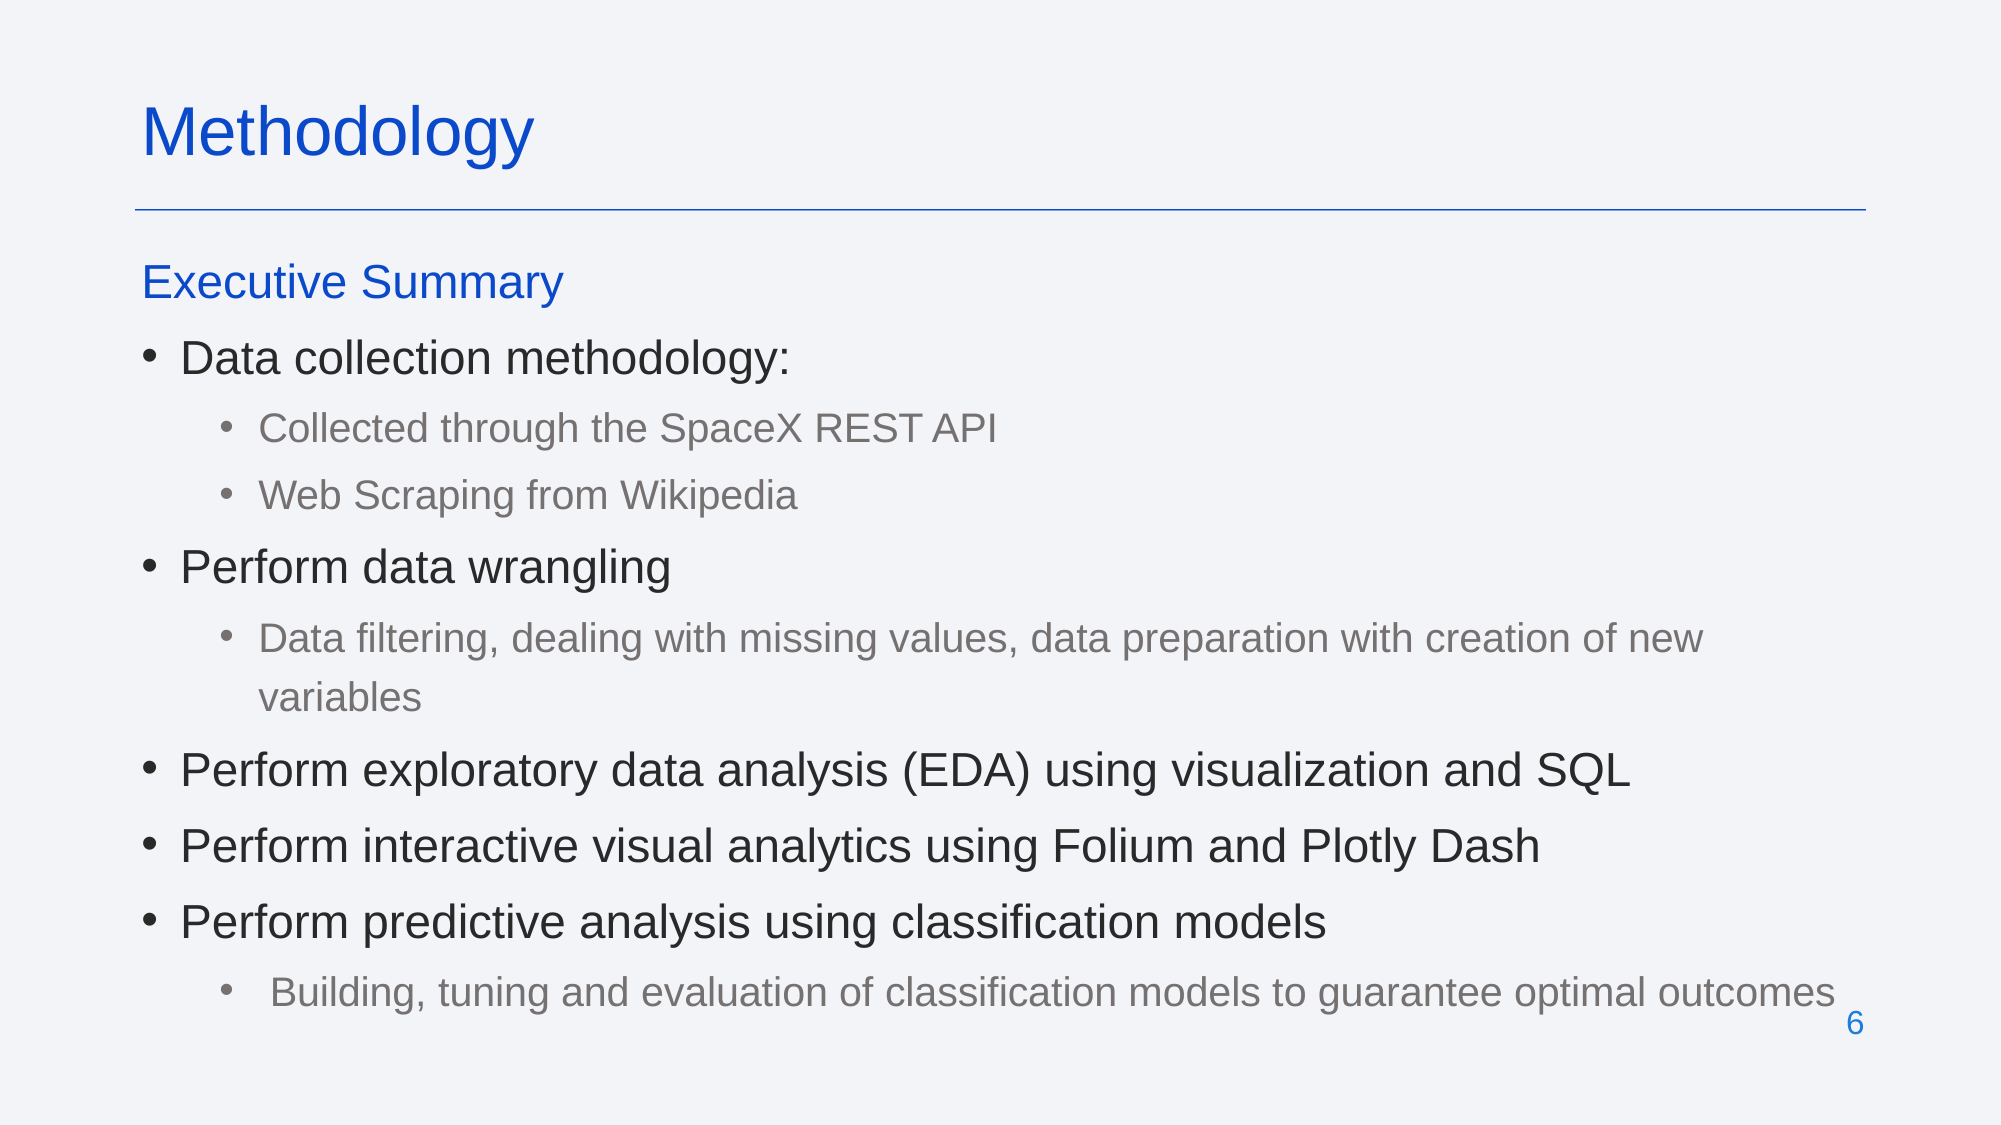

Methodology
Executive Summary
Data collection methodology:
Collected through the SpaceX REST API
Web Scraping from Wikipedia
Perform data wrangling
Data filtering, dealing with missing values, data preparation with creation of new variables
Perform exploratory data analysis (EDA) using visualization and SQL
Perform interactive visual analytics using Folium and Plotly Dash
Perform predictive analysis using classification models
 Building, tuning and evaluation of classification models to guarantee optimal outcomes

6